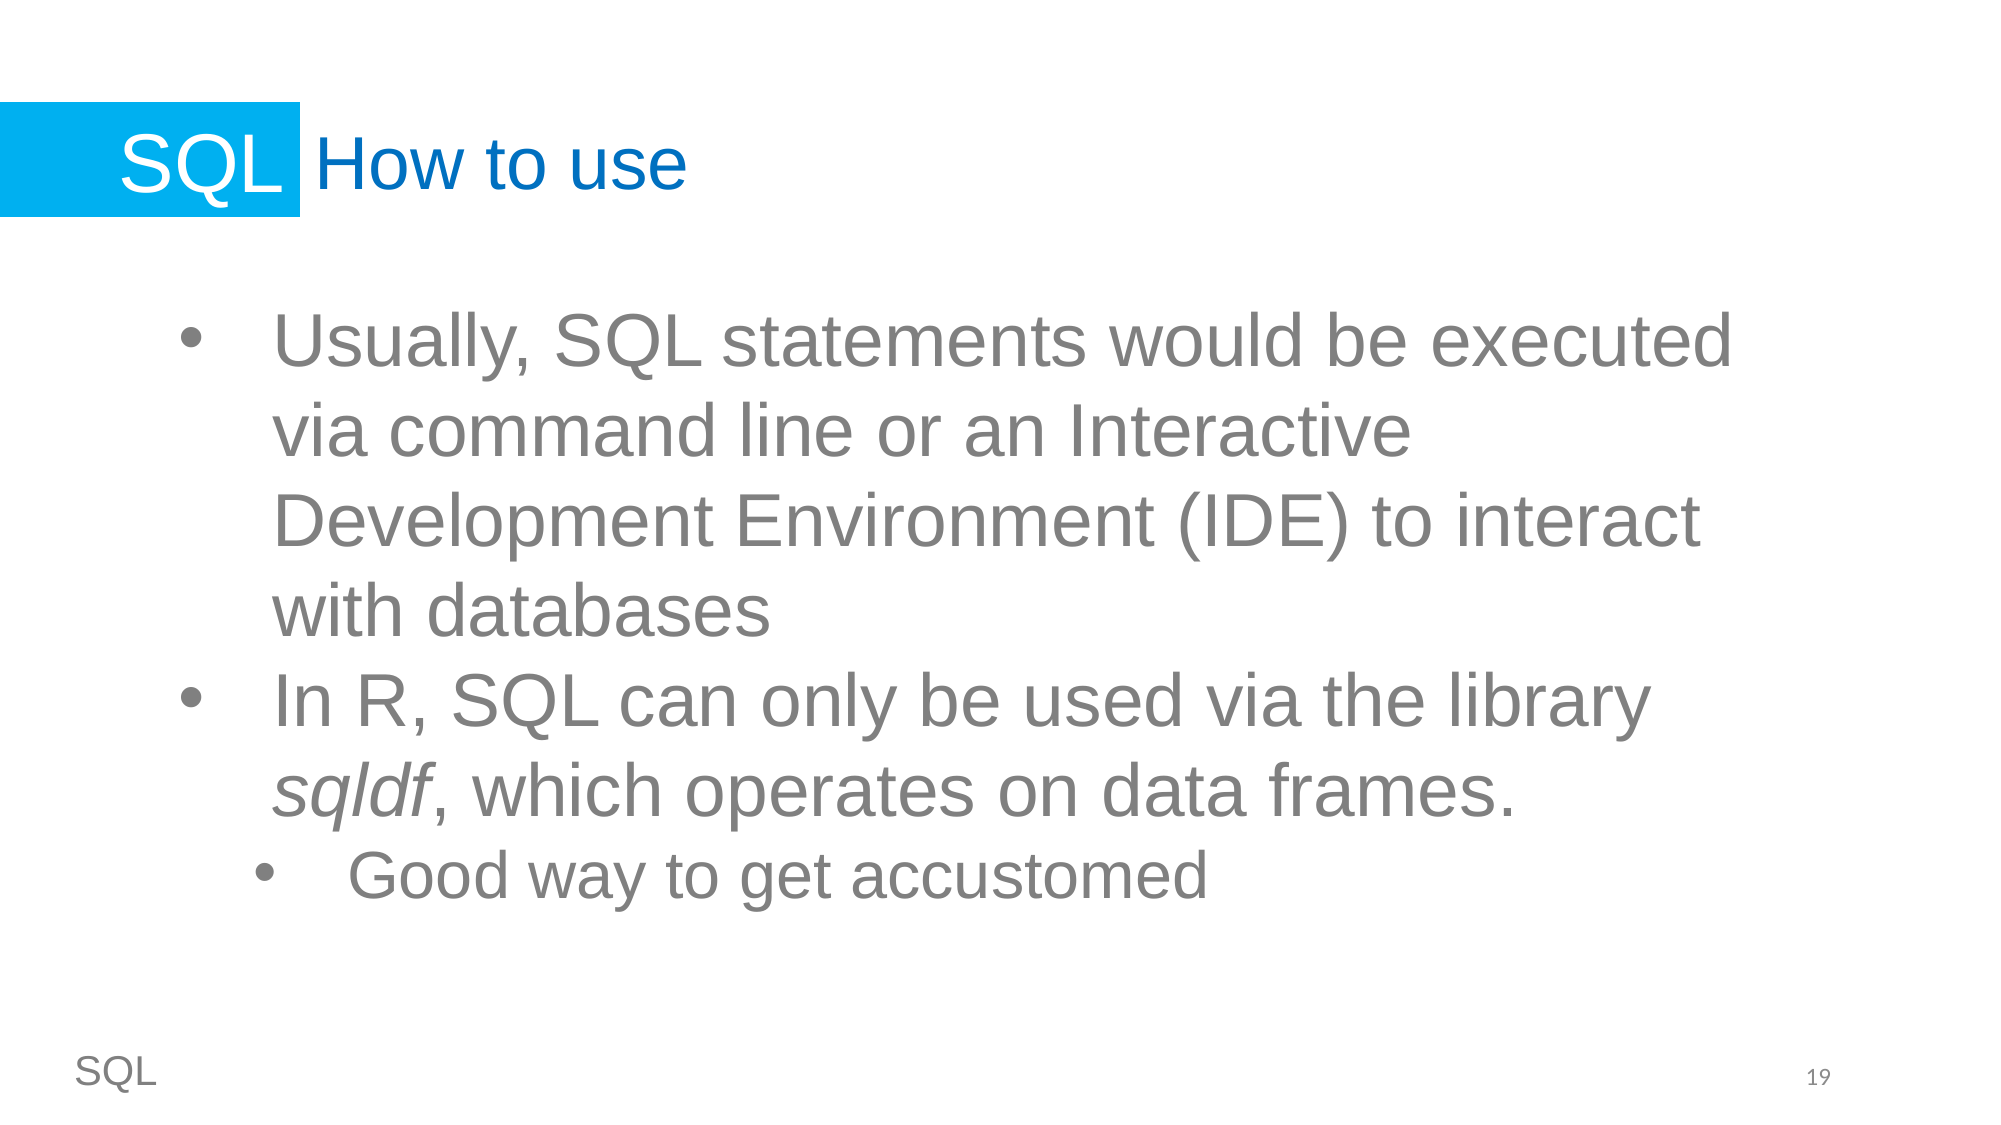

SQL
How to use
Usually, SQL statements would be executed via command line or an Interactive Development Environment (IDE) to interact with databases
In R, SQL can only be used via the library sqldf, which operates on data frames.
Good way to get accustomed
SQL
19